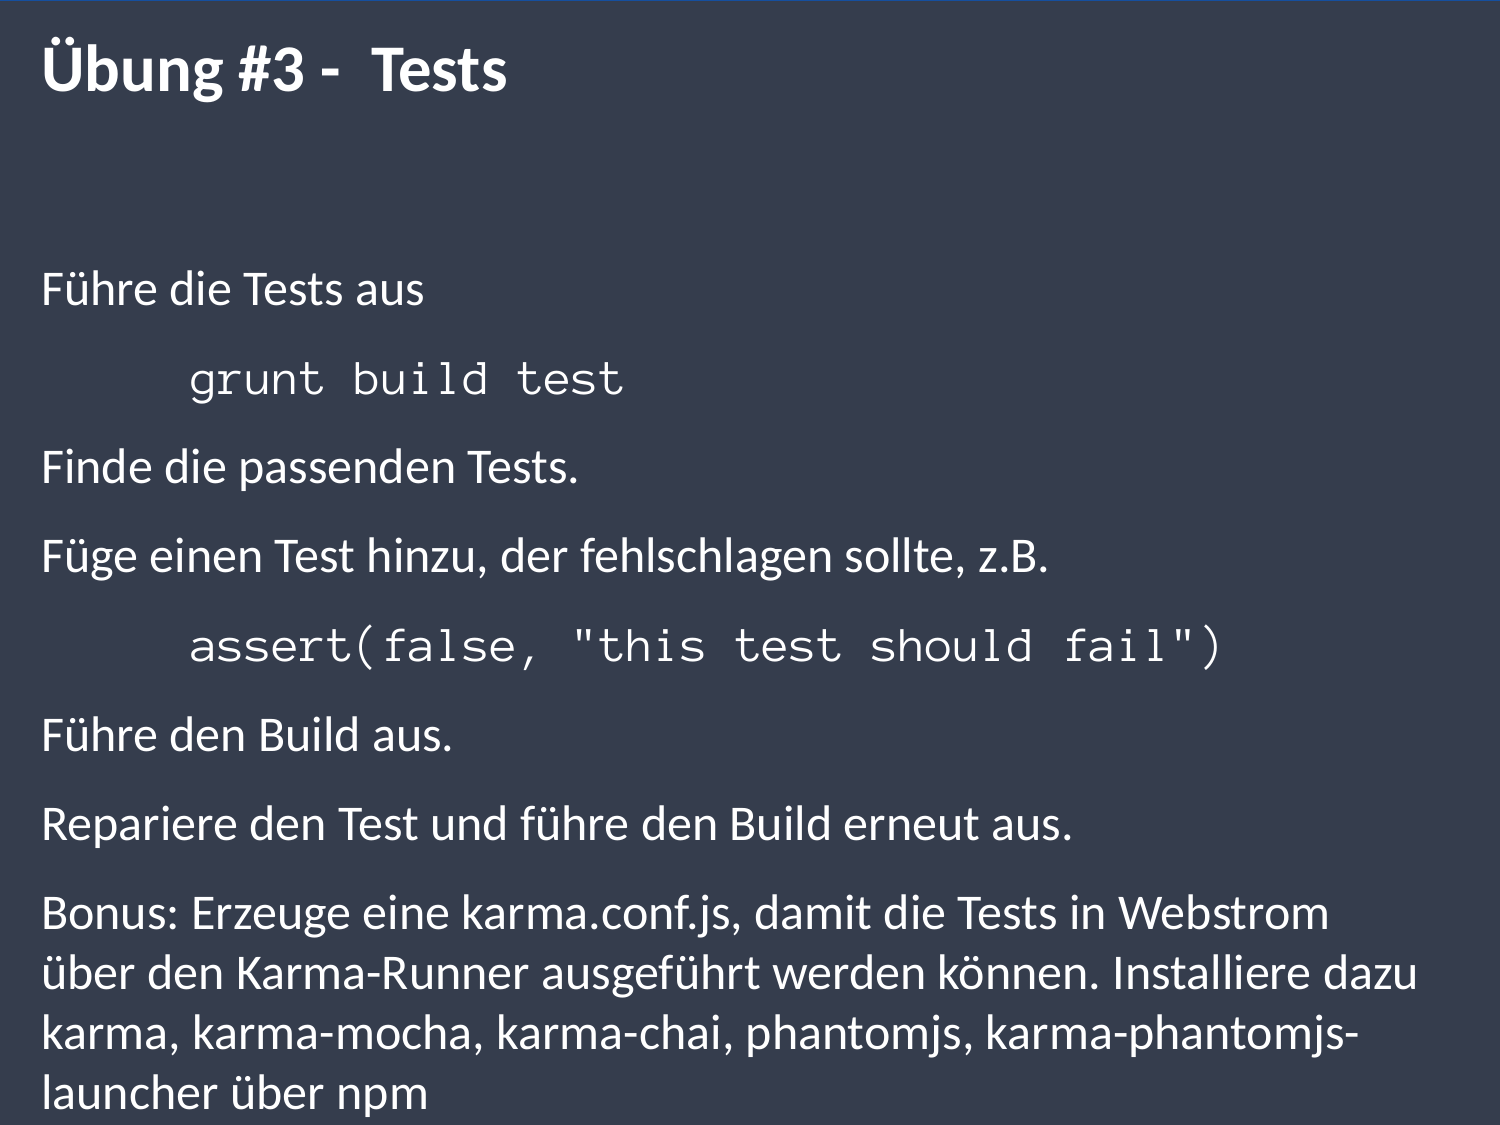

# Übung #3 -  Tests
Führe die Tests aus
	grunt build test
Finde die passenden Tests.
Füge einen Test hinzu, der fehlschlagen sollte, z.B.
 	assert(false, "this test should fail")
Führe den Build aus.
Repariere den Test und führe den Build erneut aus.
Bonus: Erzeuge eine karma.conf.js, damit die Tests in Webstrom über den Karma-Runner ausgeführt werden können. Installiere dazu karma, karma-mocha, karma-chai, phantomjs, karma-phantomjs-launcher über npm